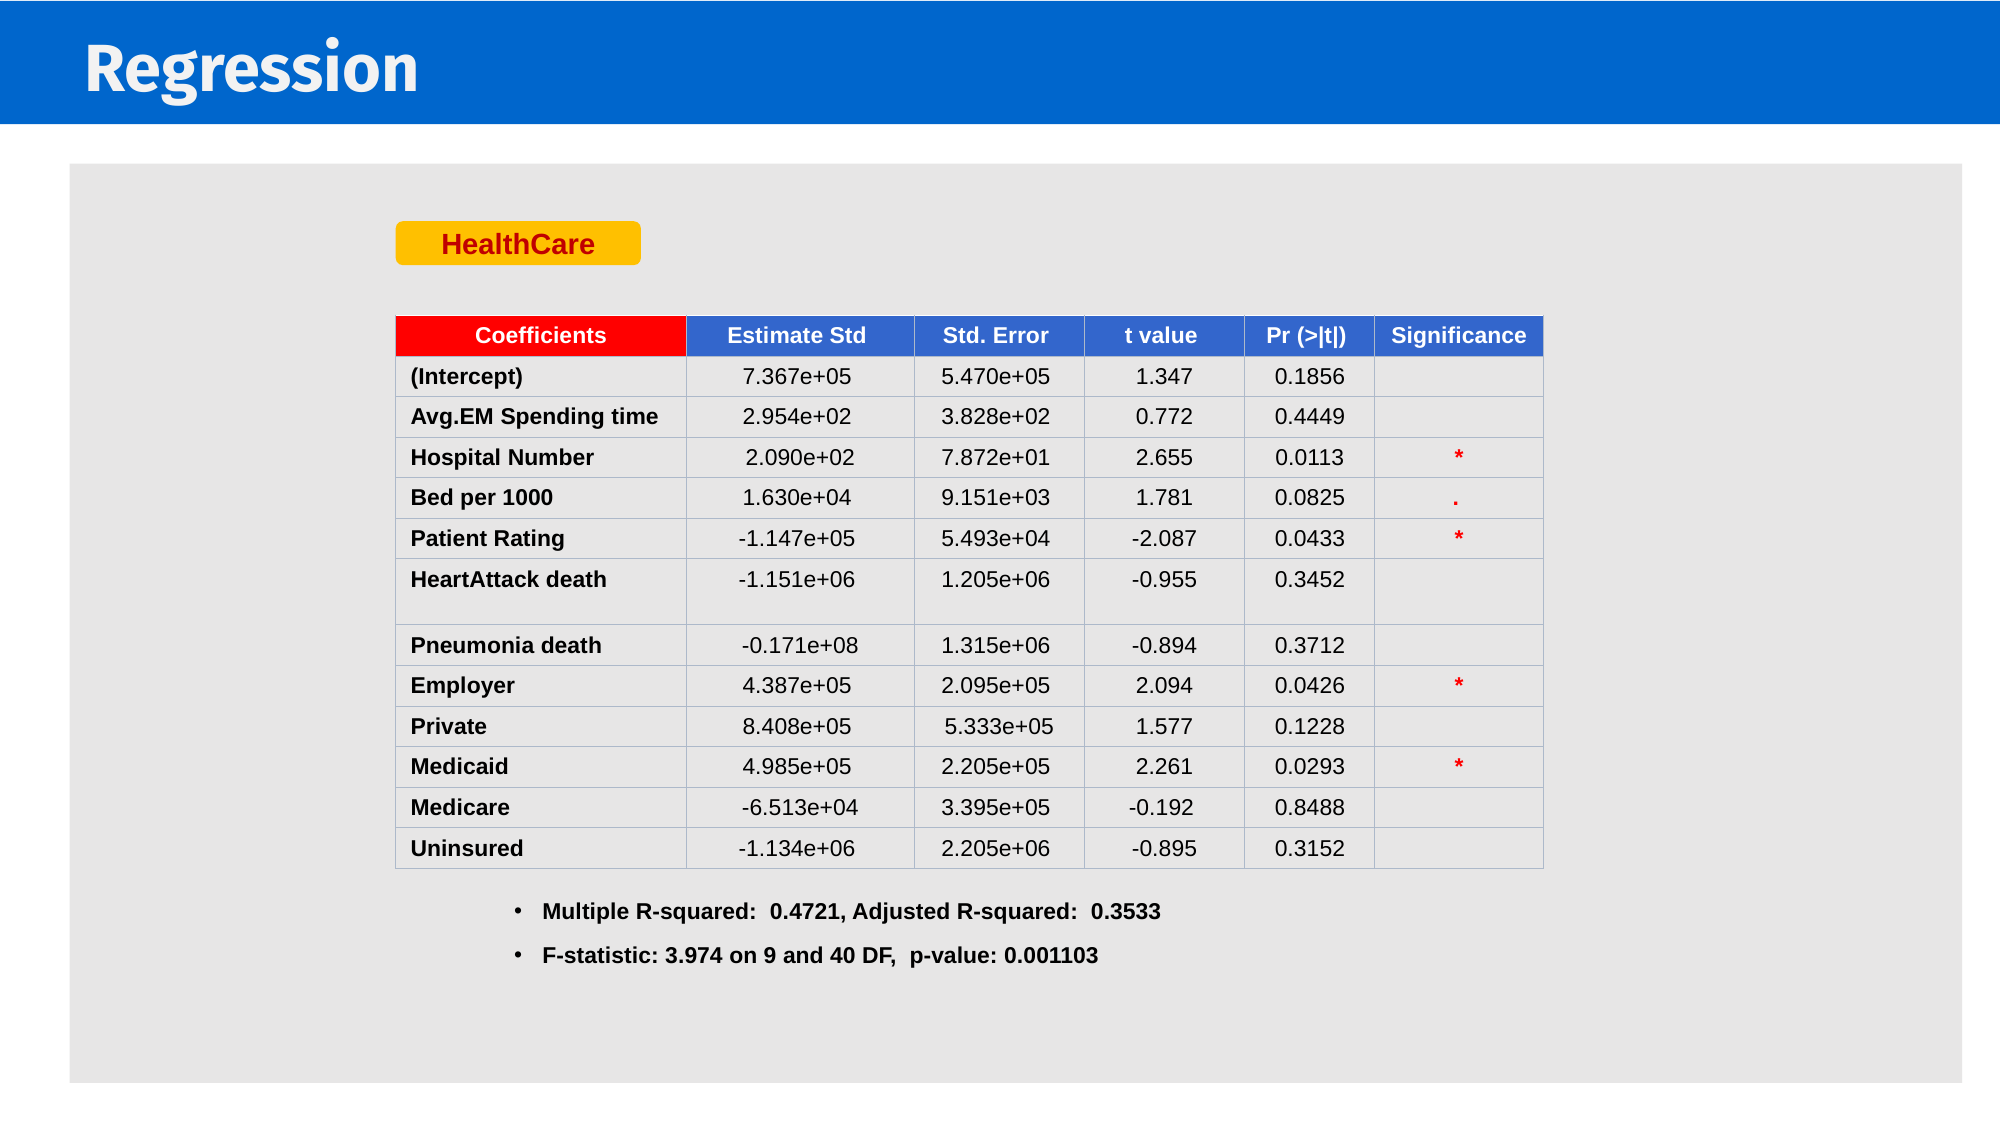

Demographic (Race)
Regression

HealthCare
| Coefficients | Estimate Std | Std. Error | t value | Pr (>|t|) | Significance |
| --- | --- | --- | --- | --- | --- |
| (Intercept) | 7.367e+05 | 5.470e+05 | 1.347 | 0.1856 |  |
| Avg.EM Spending time | 2.954e+02 | 3.828e+02 | 0.772 | 0.4449 |  |
| Hospital Number | 2.090e+02 | 7.872e+01 | 2.655 | 0.0113 | \* |
| Bed per 1000 | 1.630e+04 | 9.151e+03 | 1.781 | 0.0825 | . |
| Patient Rating | -1.147e+05 | 5.493e+04 | -2.087 | 0.0433 | \* |
| HeartAttack death | -1.151e+06 | 1.205e+06 | -0.955 | 0.3452 |  |
| Pneumonia death | -0.171e+08 | 1.315e+06 | -0.894 | 0.3712 |  |
| Employer | 4.387e+05 | 2.095e+05 | 2.094 | 0.0426 | \* |
| Private | 8.408e+05 | 5.333e+05 | 1.577 | 0.1228 |  |
| Medicaid | 4.985e+05 | 2.205e+05 | 2.261 | 0.0293 | \* |
| Medicare | -6.513e+04 | 3.395e+05 | -0.192 | 0.8488 |  |
| Uninsured | -1.134e+06 | 2.205e+06 | -0.895 | 0.3152 |  |
Multiple R-squared:  0.4721, Adjusted R-squared:  0.3533
F-statistic: 3.974 on 9 and 40 DF,  p-value: 0.001103